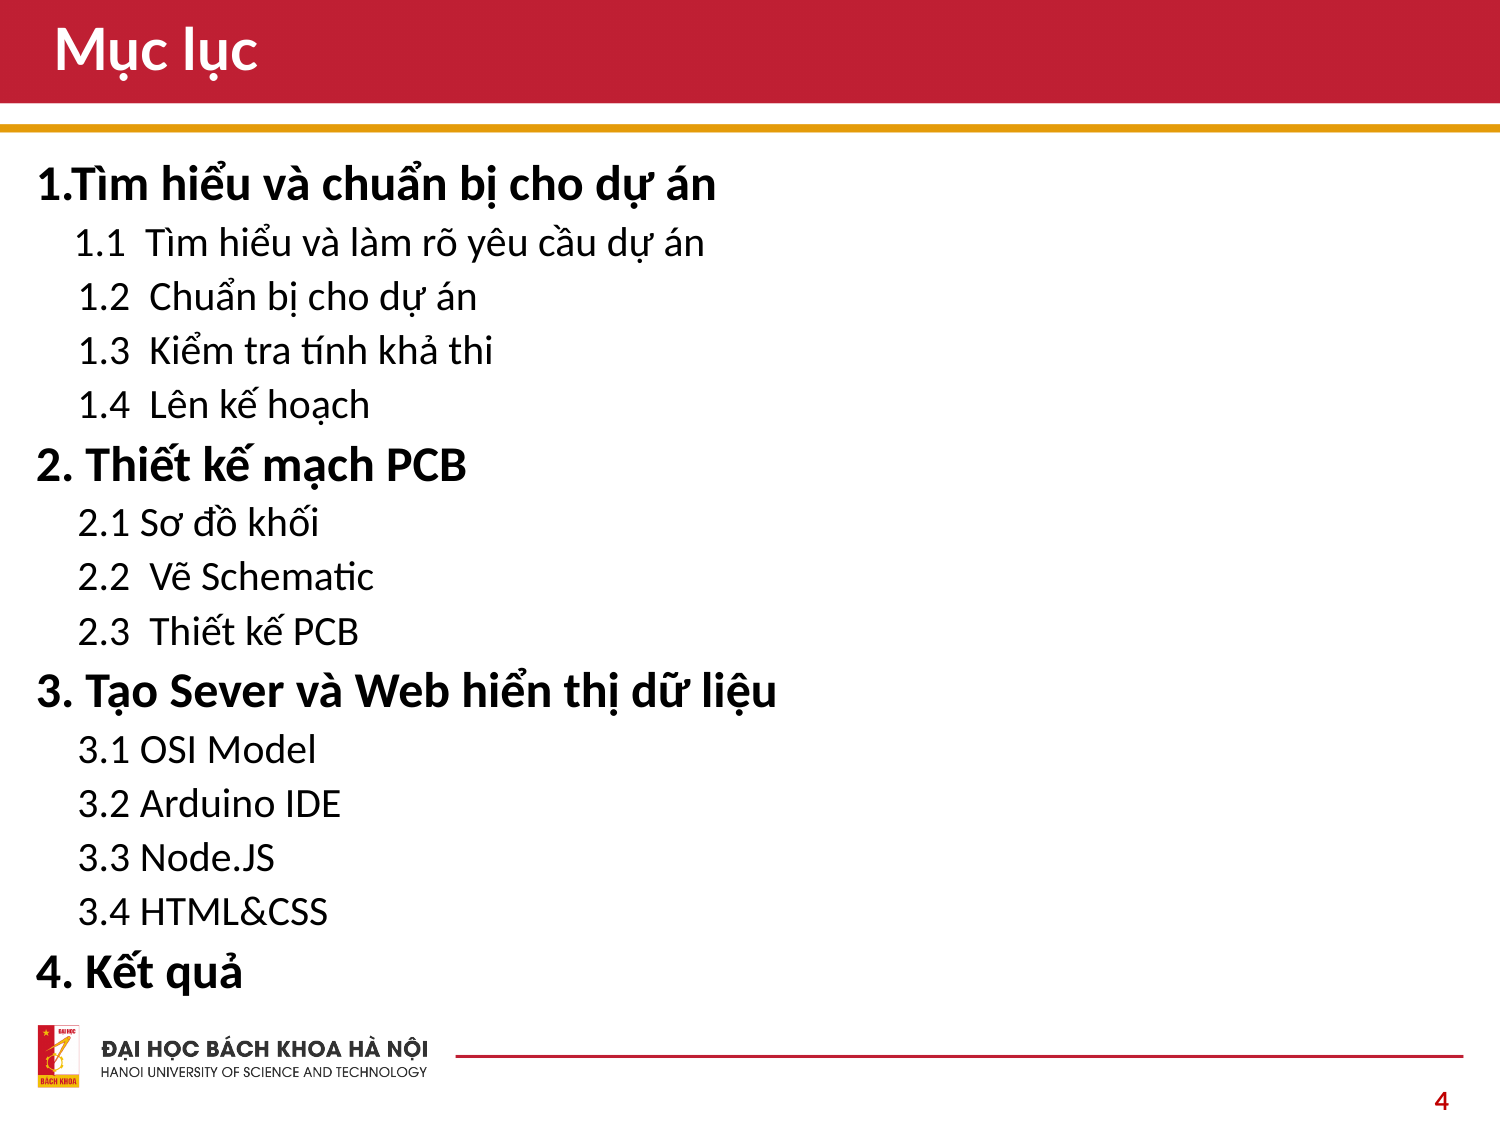

# Mục lục

1.Tìm hiểu và chuẩn bị cho dự án
 1.1  Tìm hiểu và làm rõ yêu cầu dự án
 1.2  Chuẩn bị cho dự án
 1.3  Kiểm tra tính khả thi
 1.4  Lên kế hoạch
2. Thiết kế mạch PCB
 2.1 Sơ đồ khối
 2.2  Vẽ Schematic
 2.3  Thiết kế PCB
3. Tạo Sever và Web hiển thị dữ liệu
 3.1 OSI Model
 3.2 Arduino IDE
 3.3 Node.JS
 3.4 HTML&CSS
4. Kết quả

4